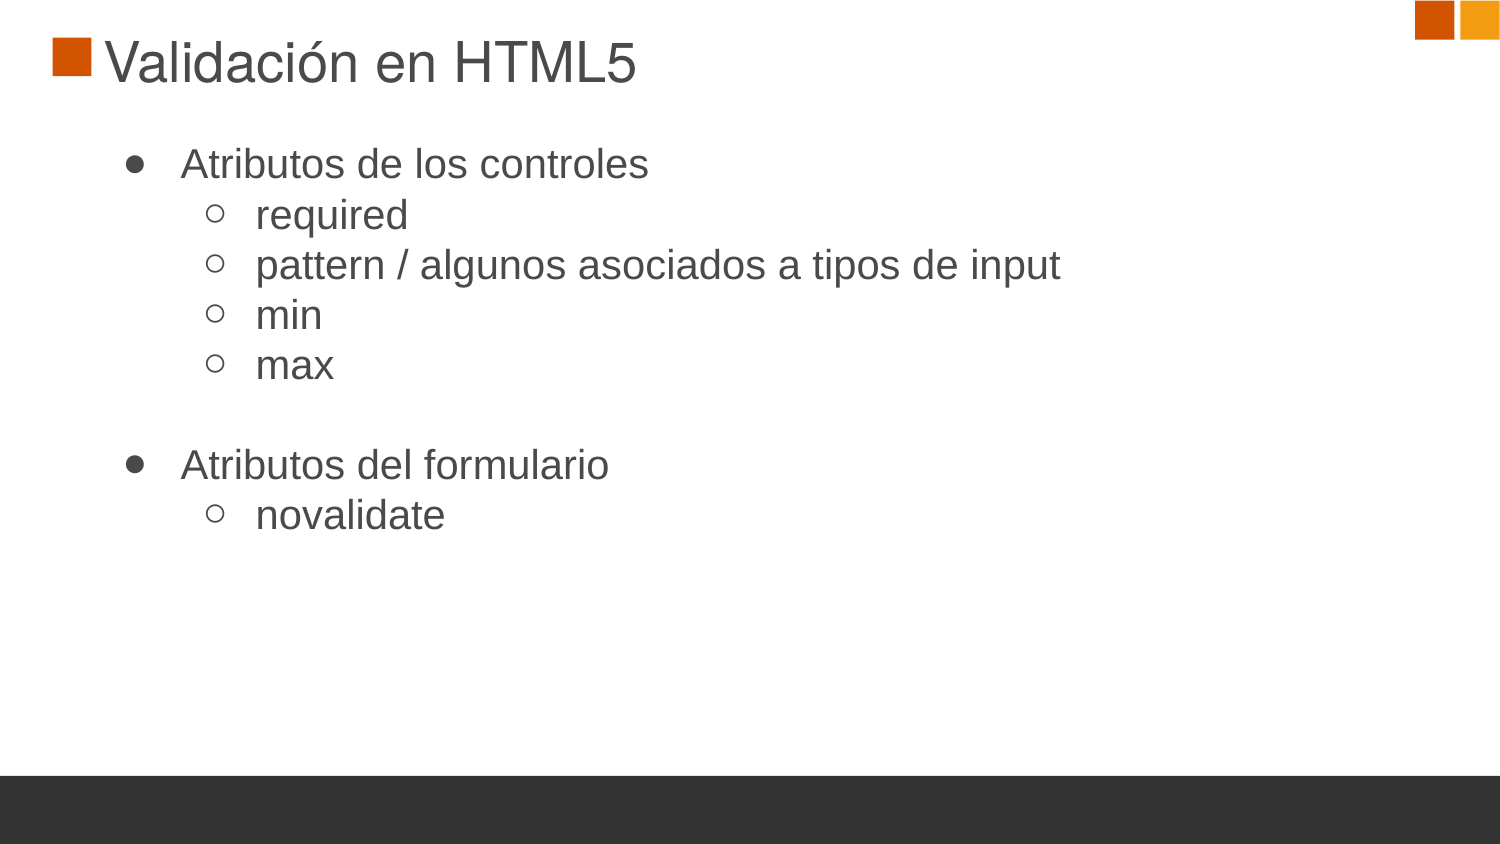

# Validación en HTML5
Atributos de los controles
required
pattern / algunos asociados a tipos de input
min
max

Atributos del formulario
novalidate